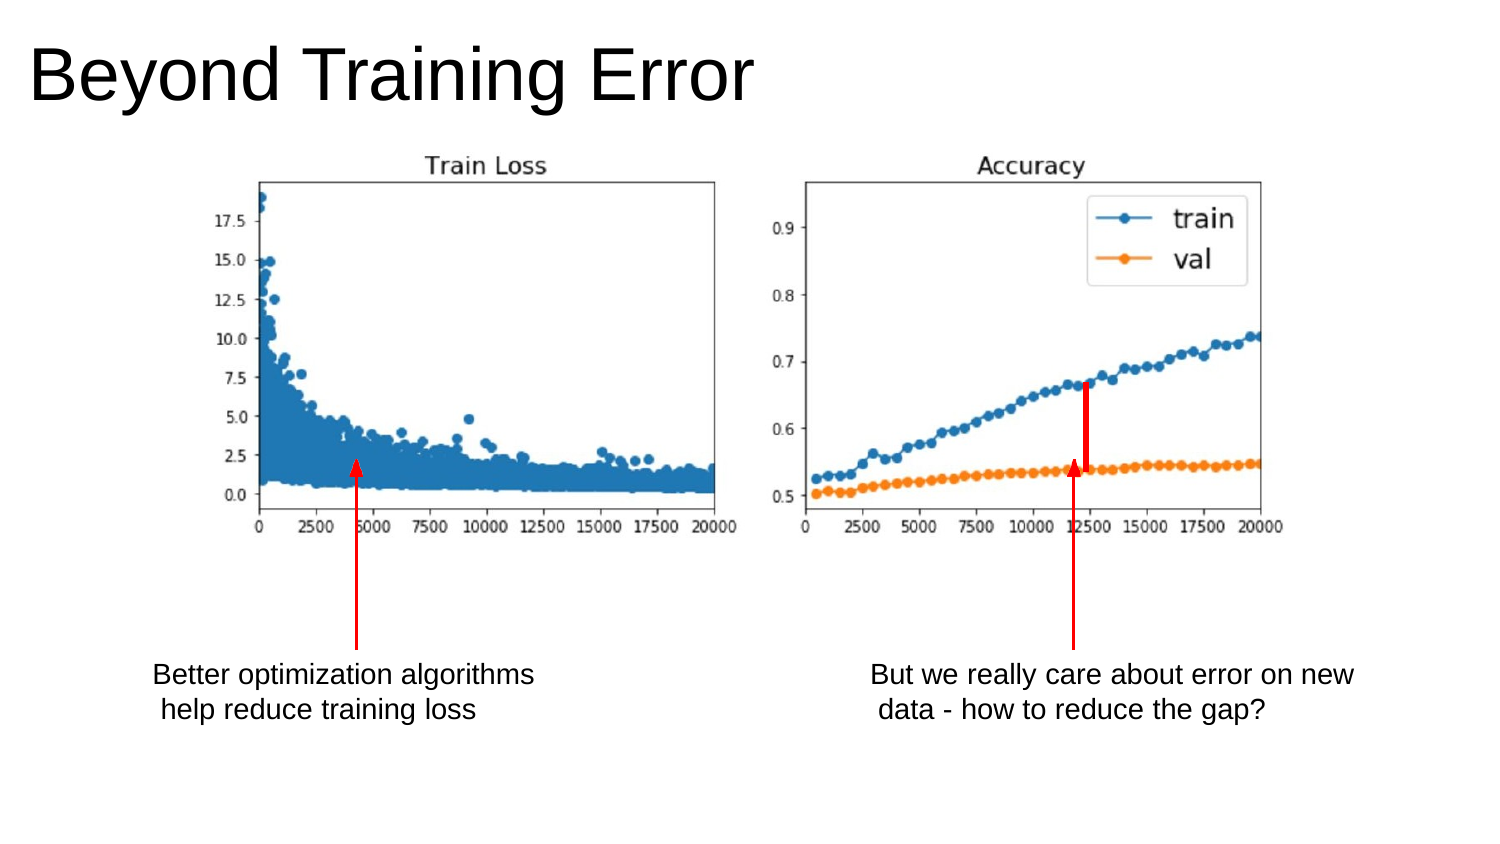

# Beyond Training Error

Better optimization algorithms  help reduce training loss
But we really care about error on new  data - how to reduce the gap?
Fei-Fei Li & Justin Johnson & Serena Yeung	Lecture 7 -	April 24, 2018